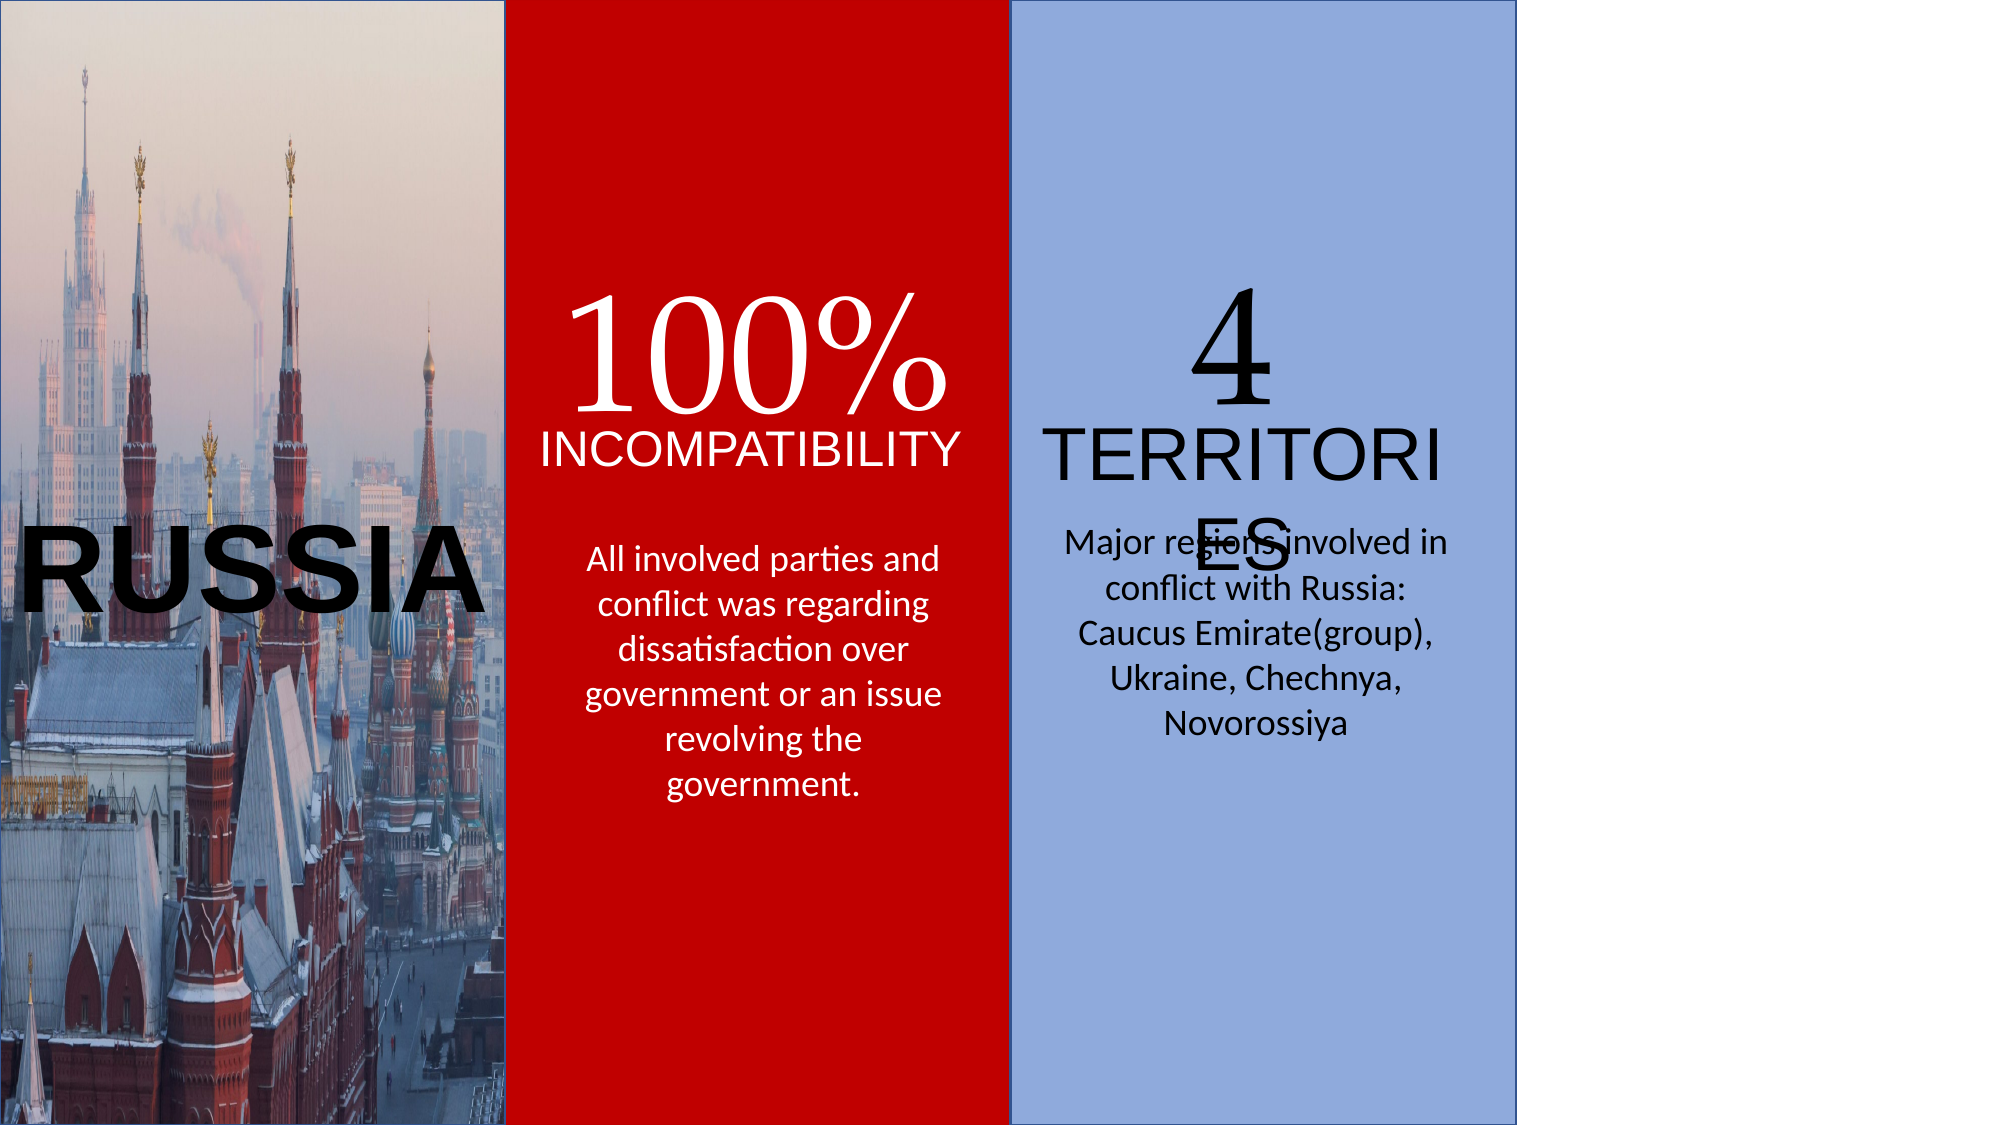

RUSSIA

4
100%
58
35%
TERRITORIES
INCIDENCES
INTENSITY
INCOMPATIBILITY
Major regions involved in conflict with Russia: Caucus Emirate(group), Ukraine, Chechnya, Novorossiya
Though this count must have risen after 2021, the dataset features 58 wars on Russian territory
35% of the incidences were unfortunately at an intensity level of 2, meaning over 1,000 deaths per incident
All involved parties and conflict was regarding dissatisfaction over government or an issue revolving the government.